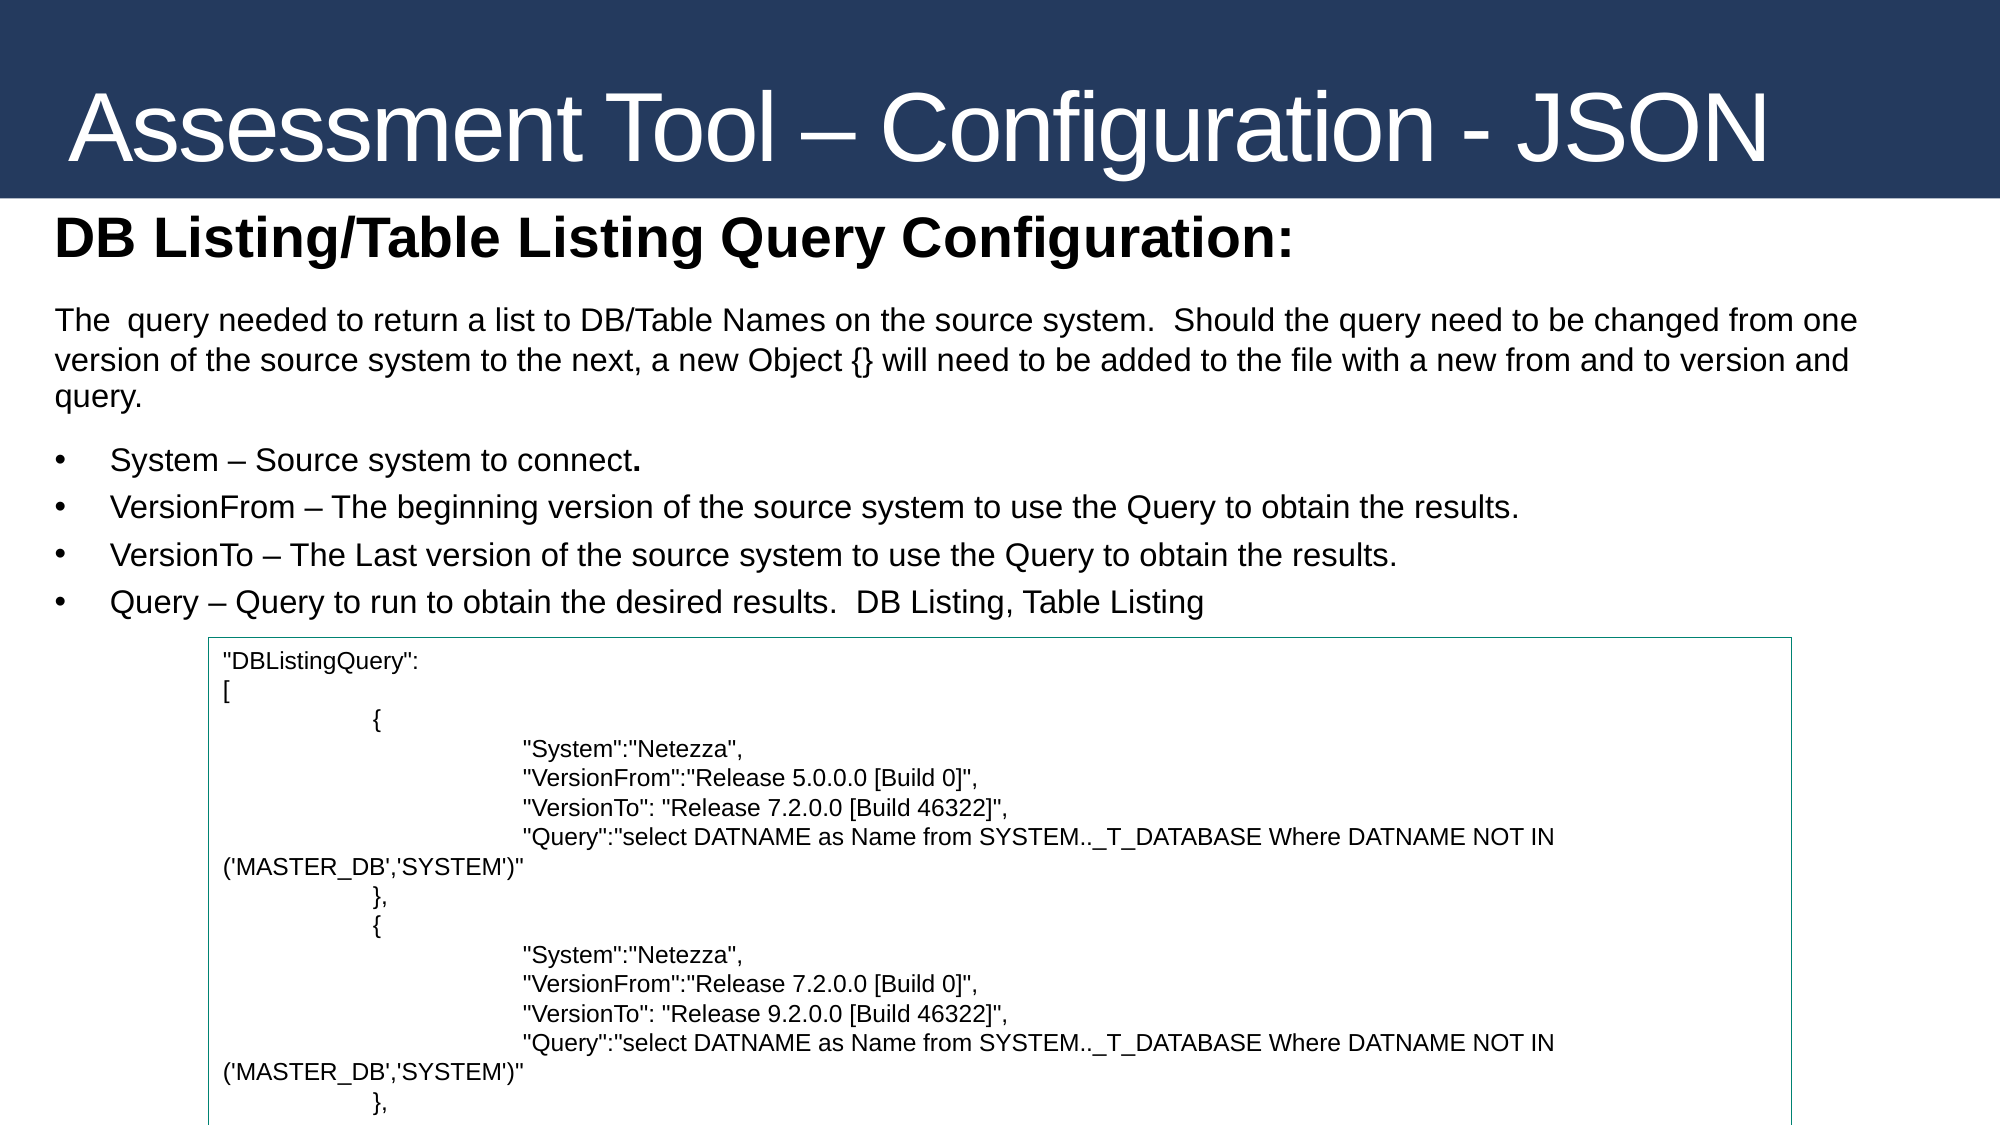

Assessment Tool – Configuration - JSON
DB Listing/Table Listing Query Configuration:
The query needed to return a list to DB/Table Names on the source system.  Should the query need to be changed from one version of the source system to the next, a new Object {} will need to be added to the file with a new from and to version and query.

System – Source system to connect.
VersionFrom – The beginning version of the source system to use the Query to obtain the results.
VersionTo – The Last version of the source system to use the Query to obtain the results.
Query – Query to run to obtain the desired results.  DB Listing, Table Listing
"DBListingQuery":
[
	{
		"System":"Netezza",
		"VersionFrom":"Release 5.0.0.0 [Build 0]",
		"VersionTo": "Release 7.2.0.0 [Build 46322]",
		"Query":"select DATNAME as Name from SYSTEM.._T_DATABASE Where DATNAME NOT IN ('MASTER_DB','SYSTEM')"
	},
	{
		"System":"Netezza",
		"VersionFrom":"Release 7.2.0.0 [Build 0]",
		"VersionTo": "Release 9.2.0.0 [Build 46322]",
		"Query":"select DATNAME as Name from SYSTEM.._T_DATABASE Where DATNAME NOT IN ('MASTER_DB','SYSTEM')"
	},
	……